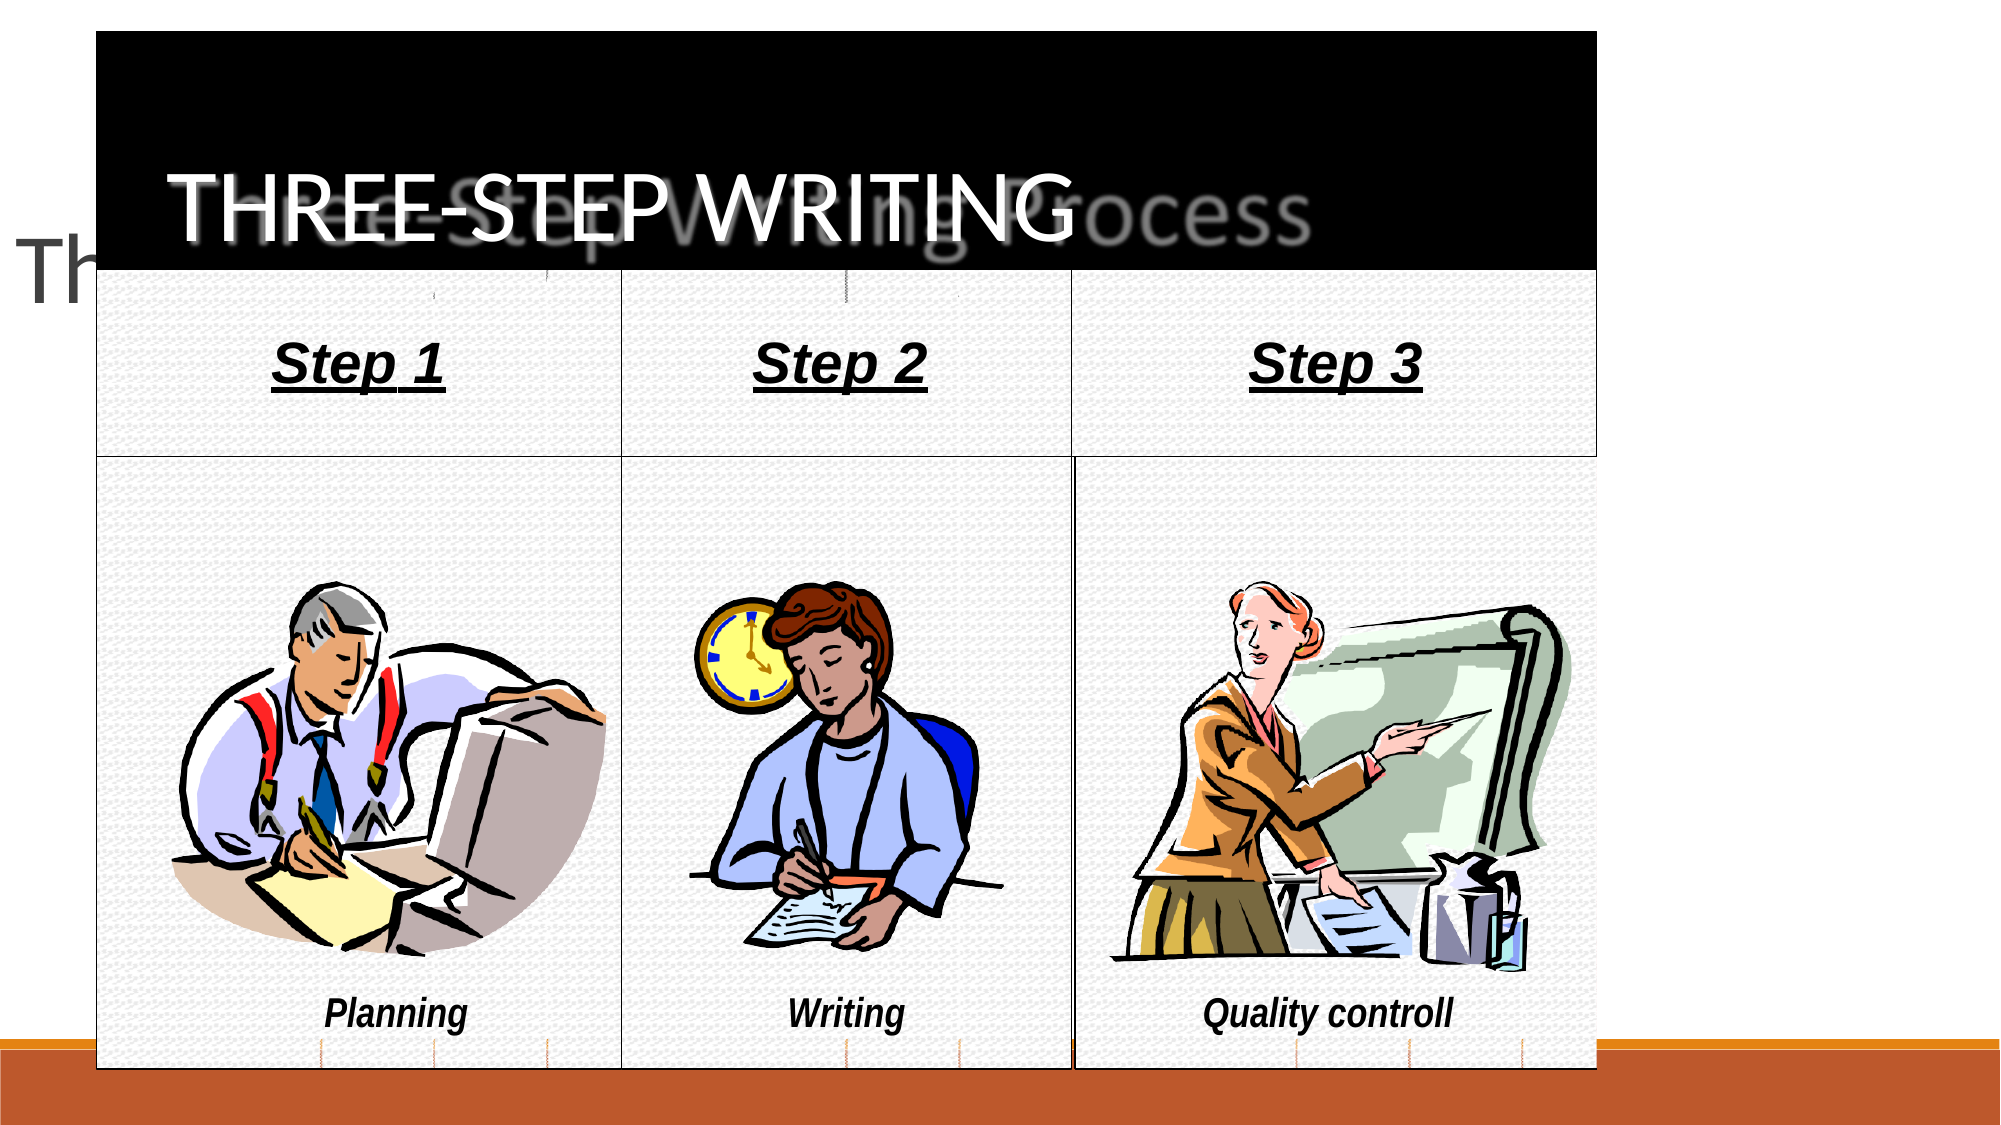

Three-Step Writing Process
Three-Step Writing Process

Step 1	Step 2	Step 3

Planning
Writing
Quality controll